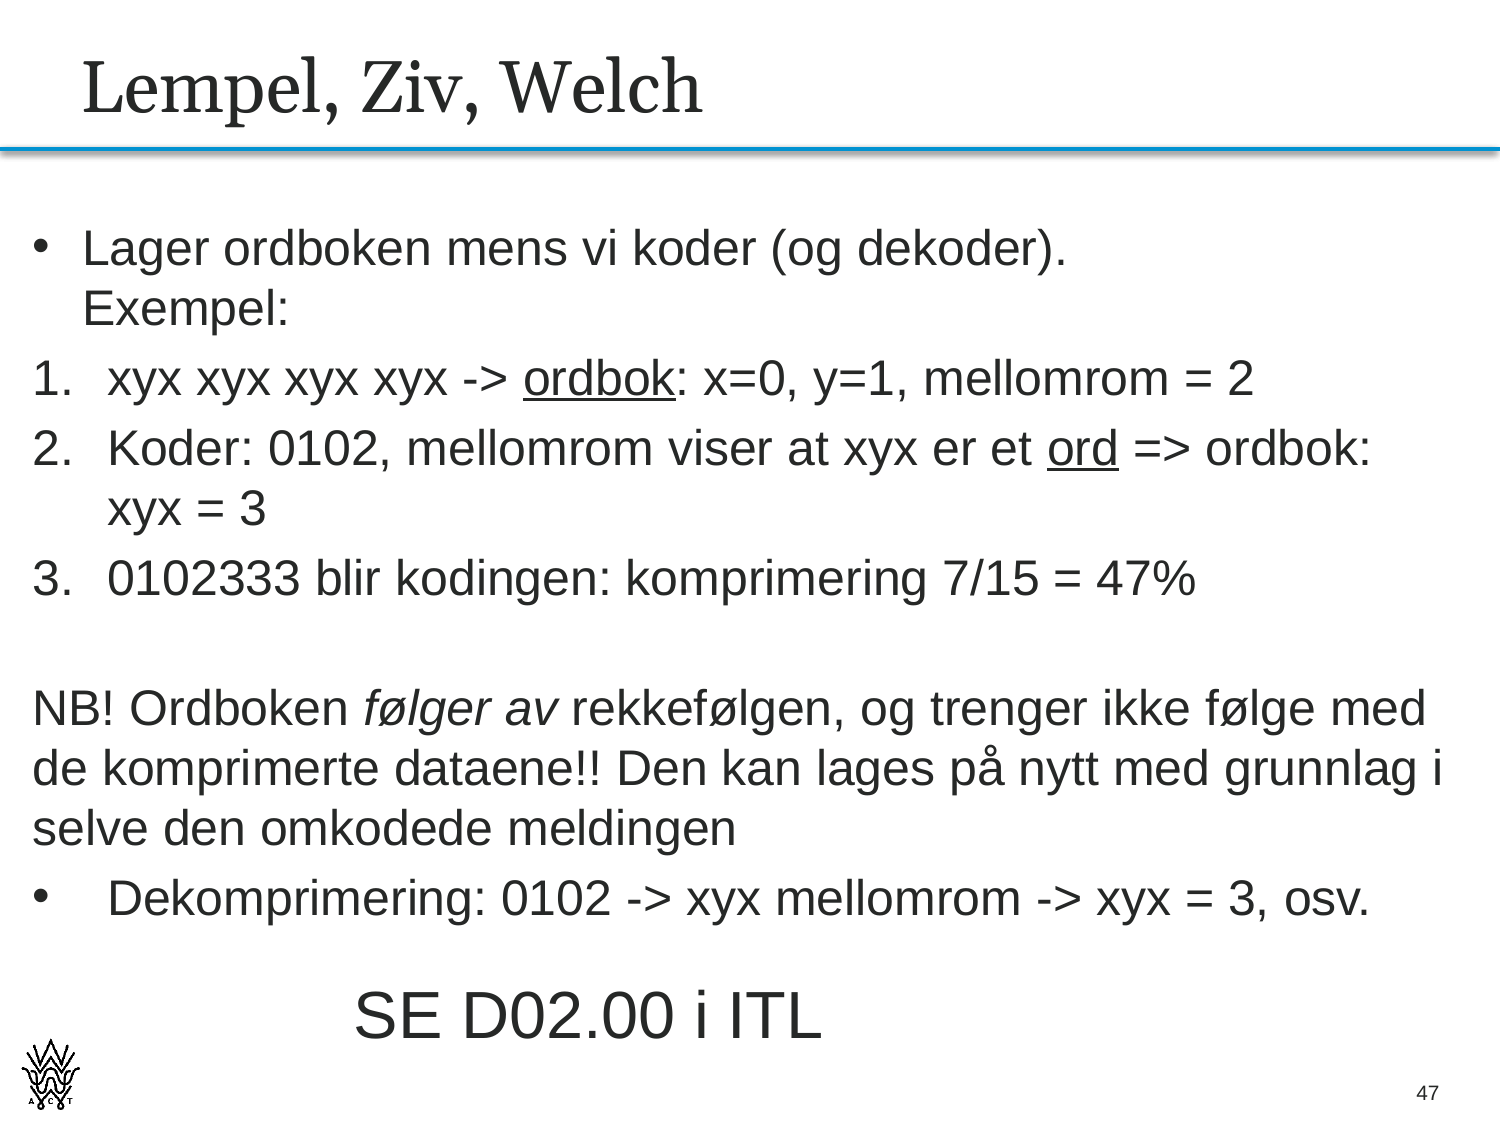

# Lempel, Ziv, Welch
Lager ordboken mens vi koder (og dekoder).
Exempel:
xyx xyx xyx xyx -> ordbok: x=0, y=1, mellomrom = 2
Koder: 0102, mellomrom viser at xyx er et ord => ordbok: xyx = 3
0102333 blir kodingen: komprimering 7/15 = 47%
NB! Ordboken følger av rekkefølgen, og trenger ikke følge med de komprimerte dataene!! Den kan lages på nytt med grunnlag i selve den omkodede meldingen
Dekomprimering: 0102 -> xyx mellomrom -> xyx = 3, osv.
SE D02.00 i ITL
47